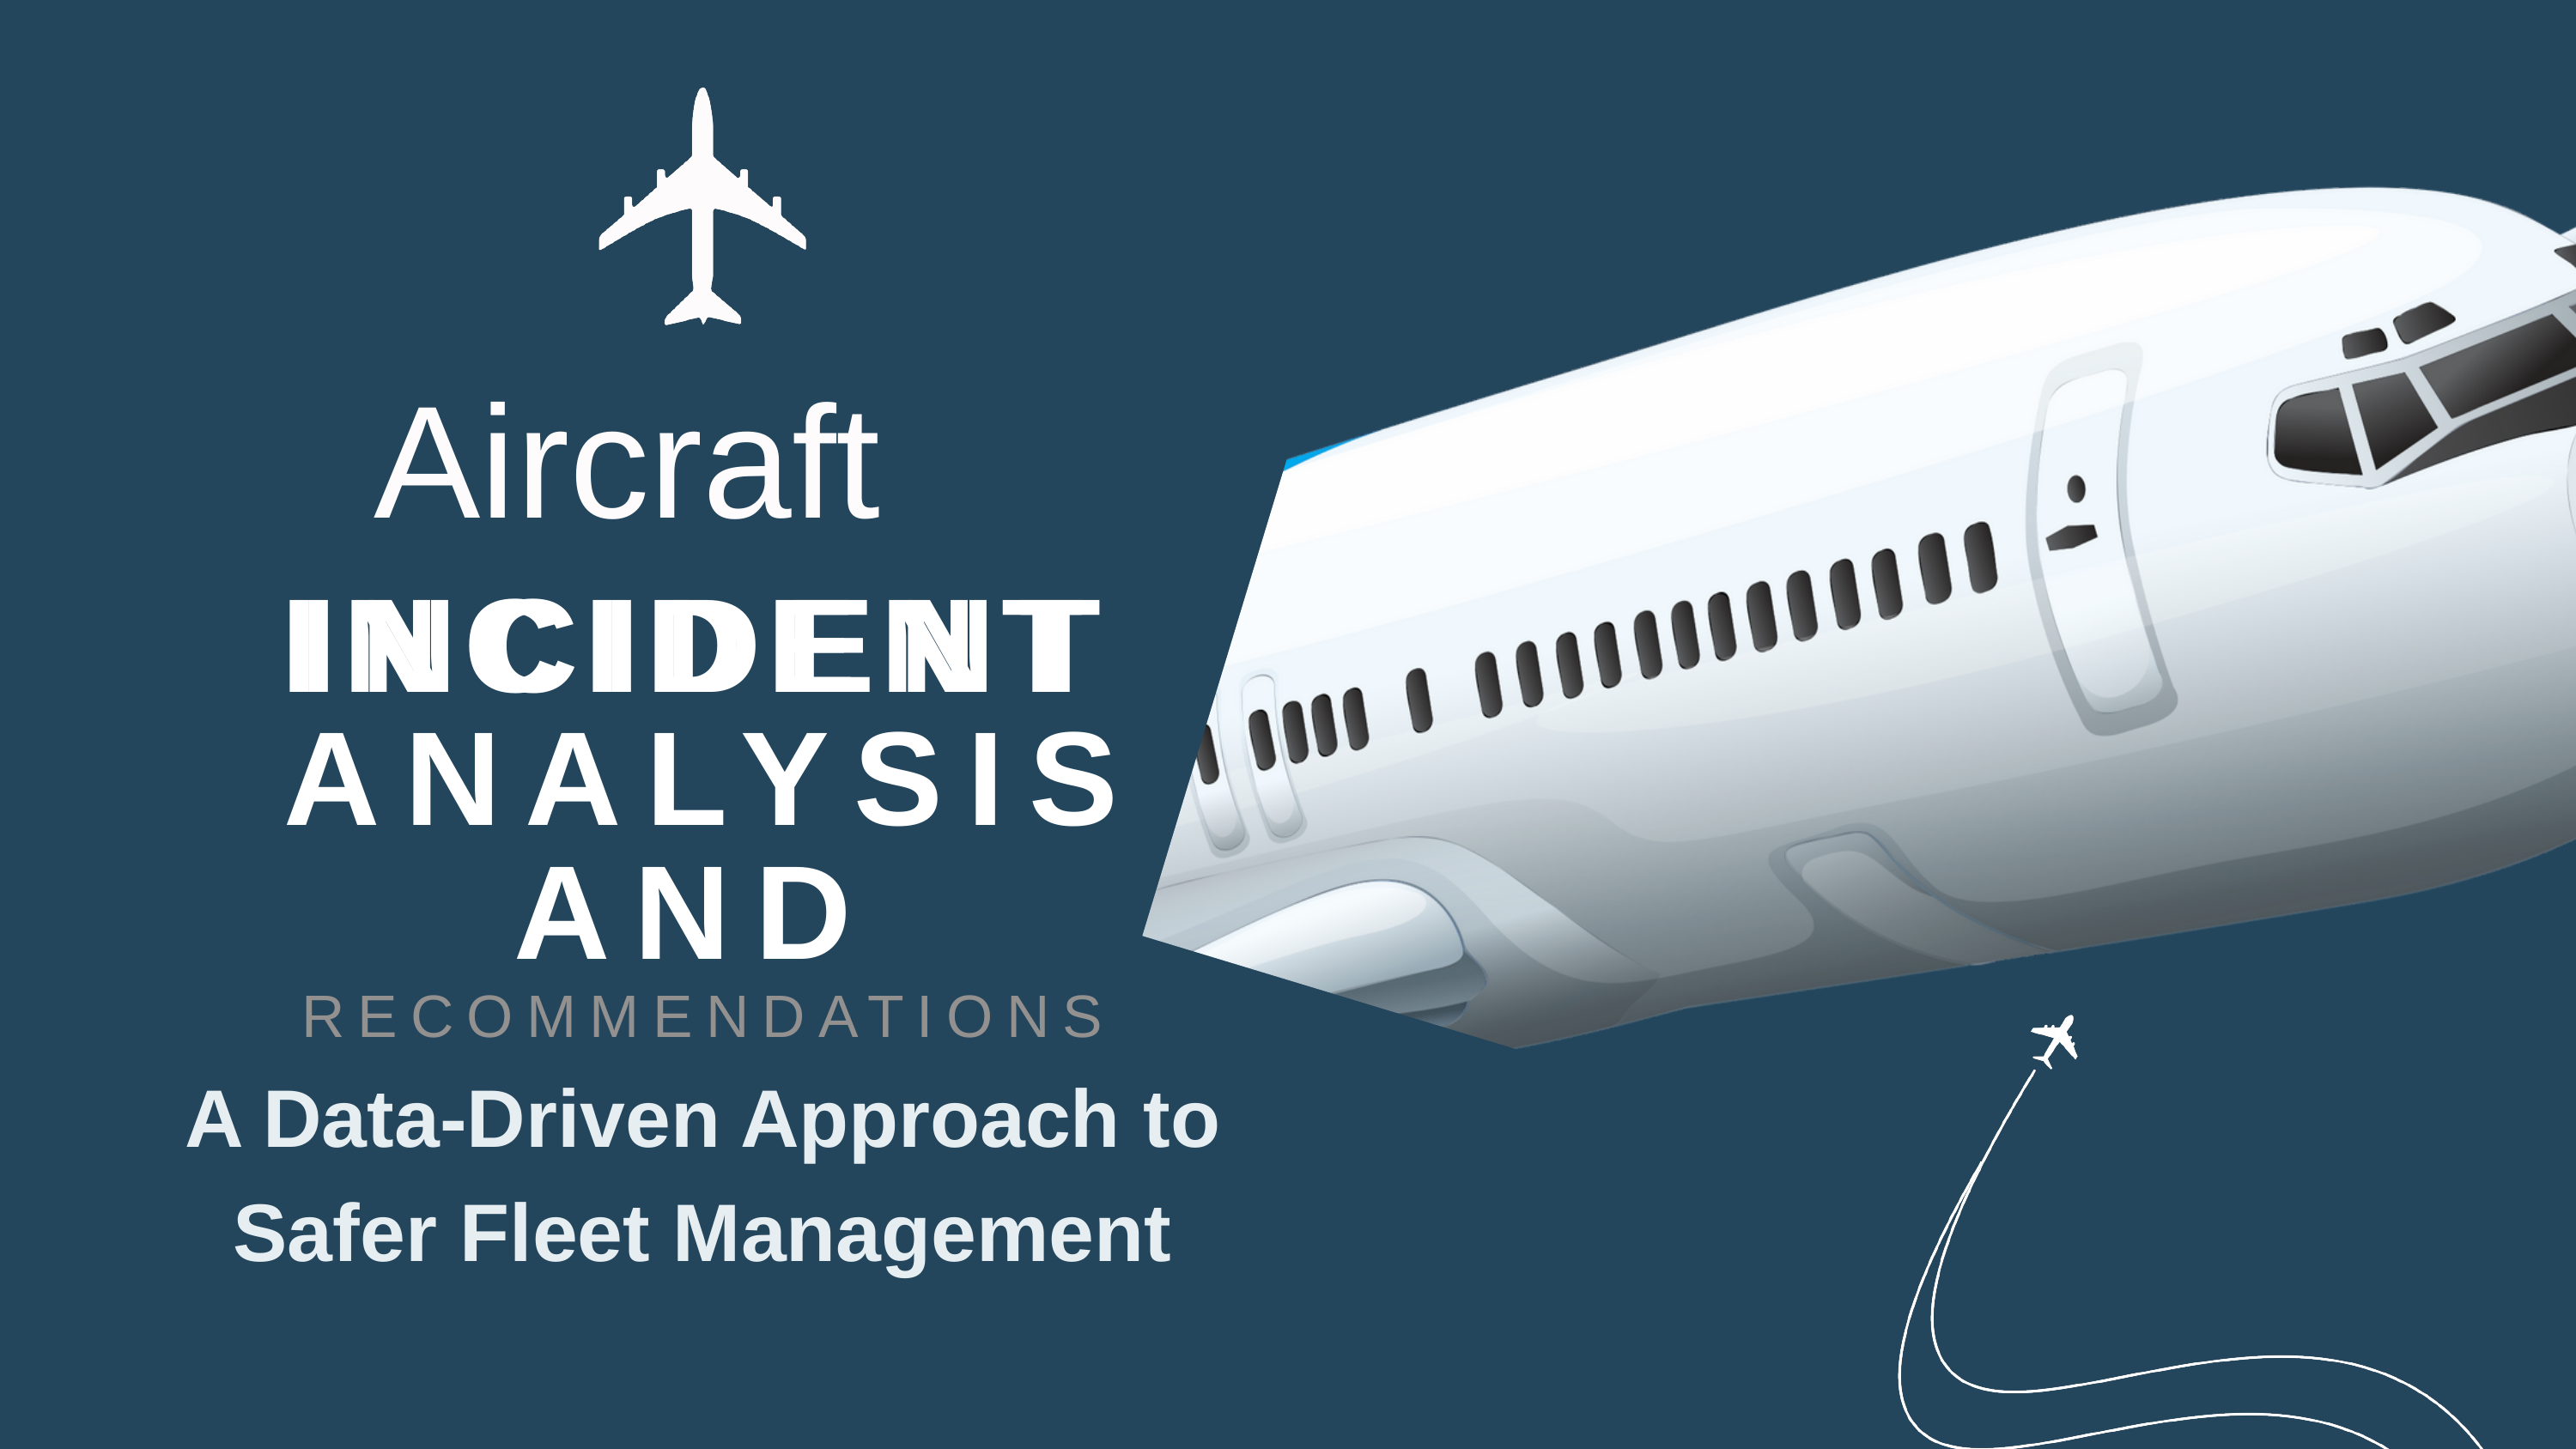

Aircraft
INCIDENT
INCIDENT ANALYSIS AND
RECOMMENDATIONS

A Data-Driven Approach to Safer Fleet Management